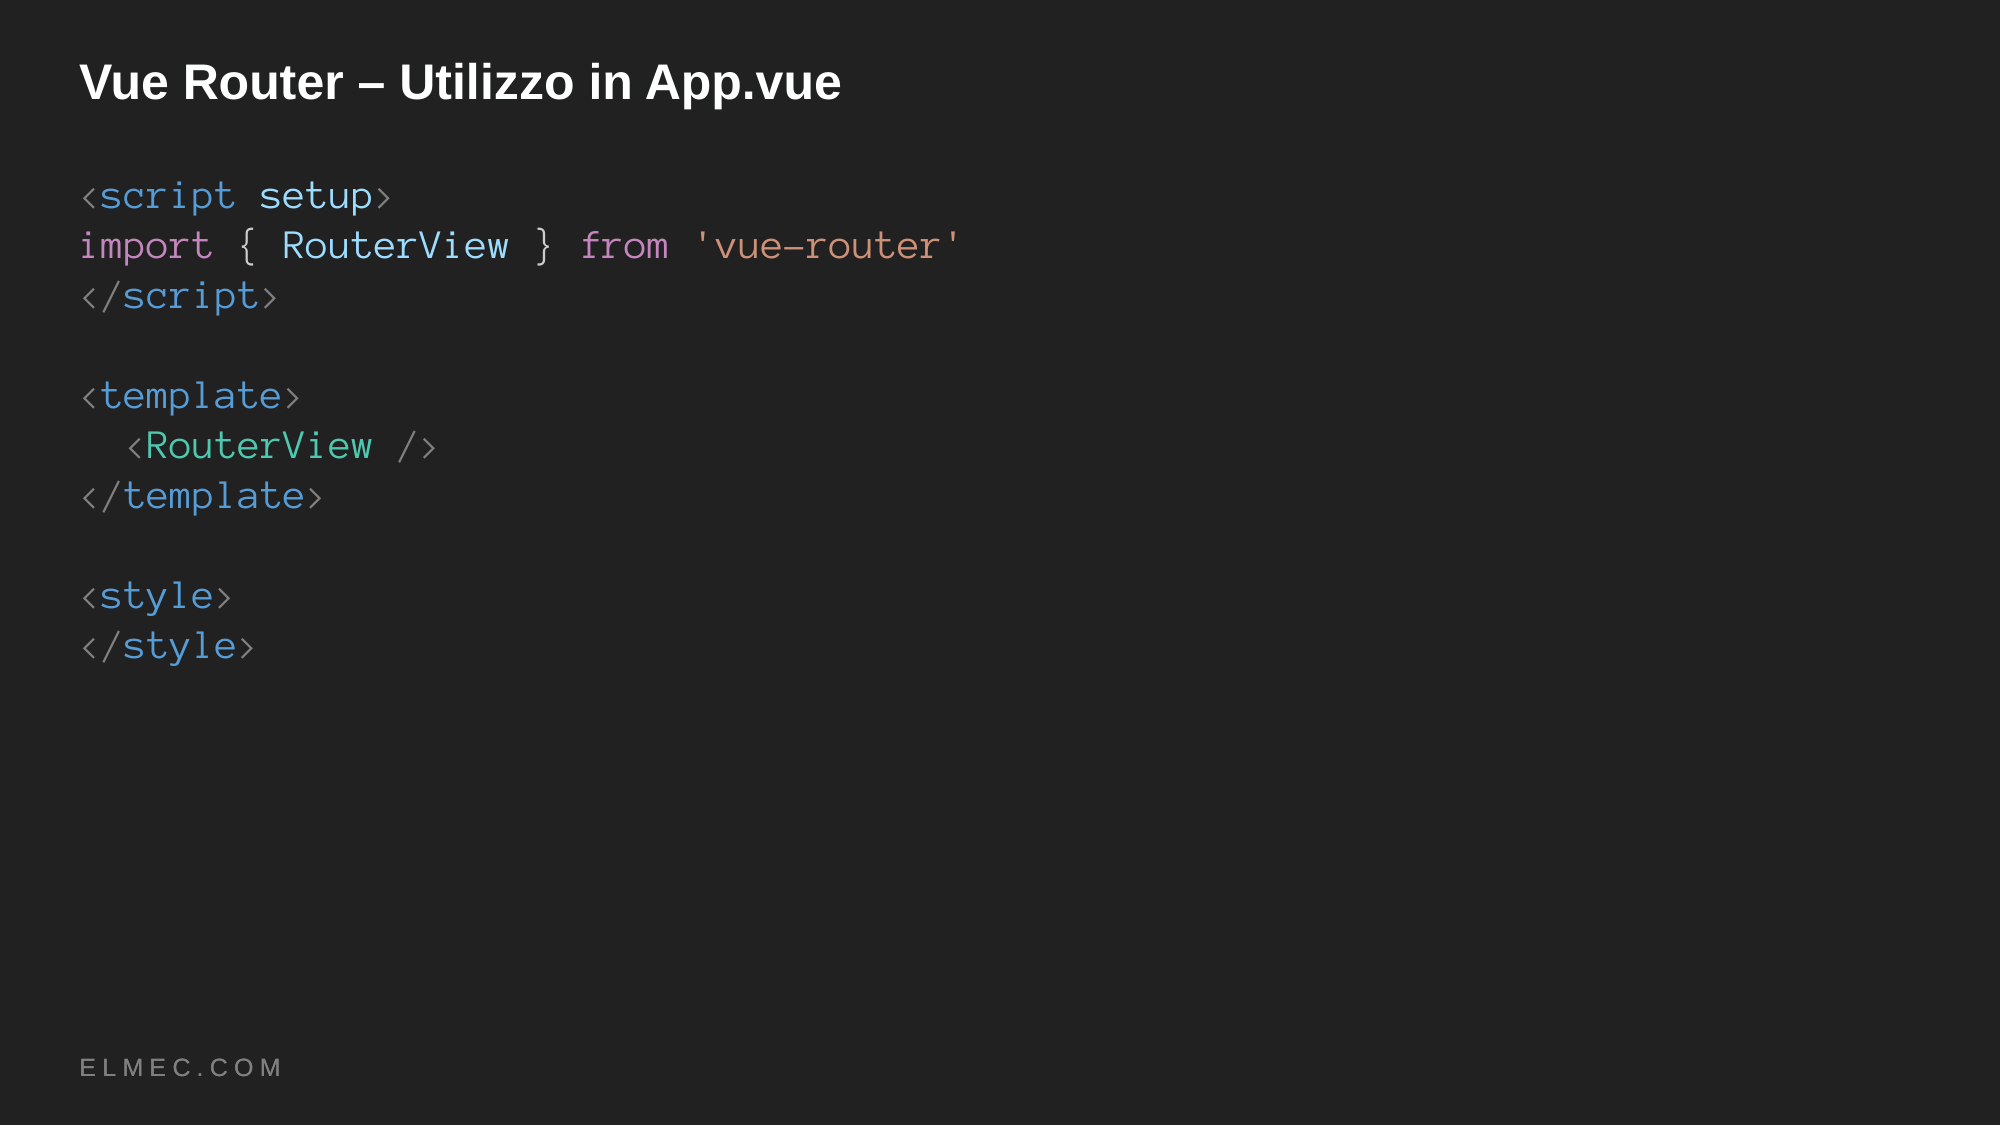

# Vue Router – Utilizzo in App.vue
<script setup>
import { RouterView } from 'vue-router'
</script>
<template>
  <RouterView />
</template>
<style>
</style>